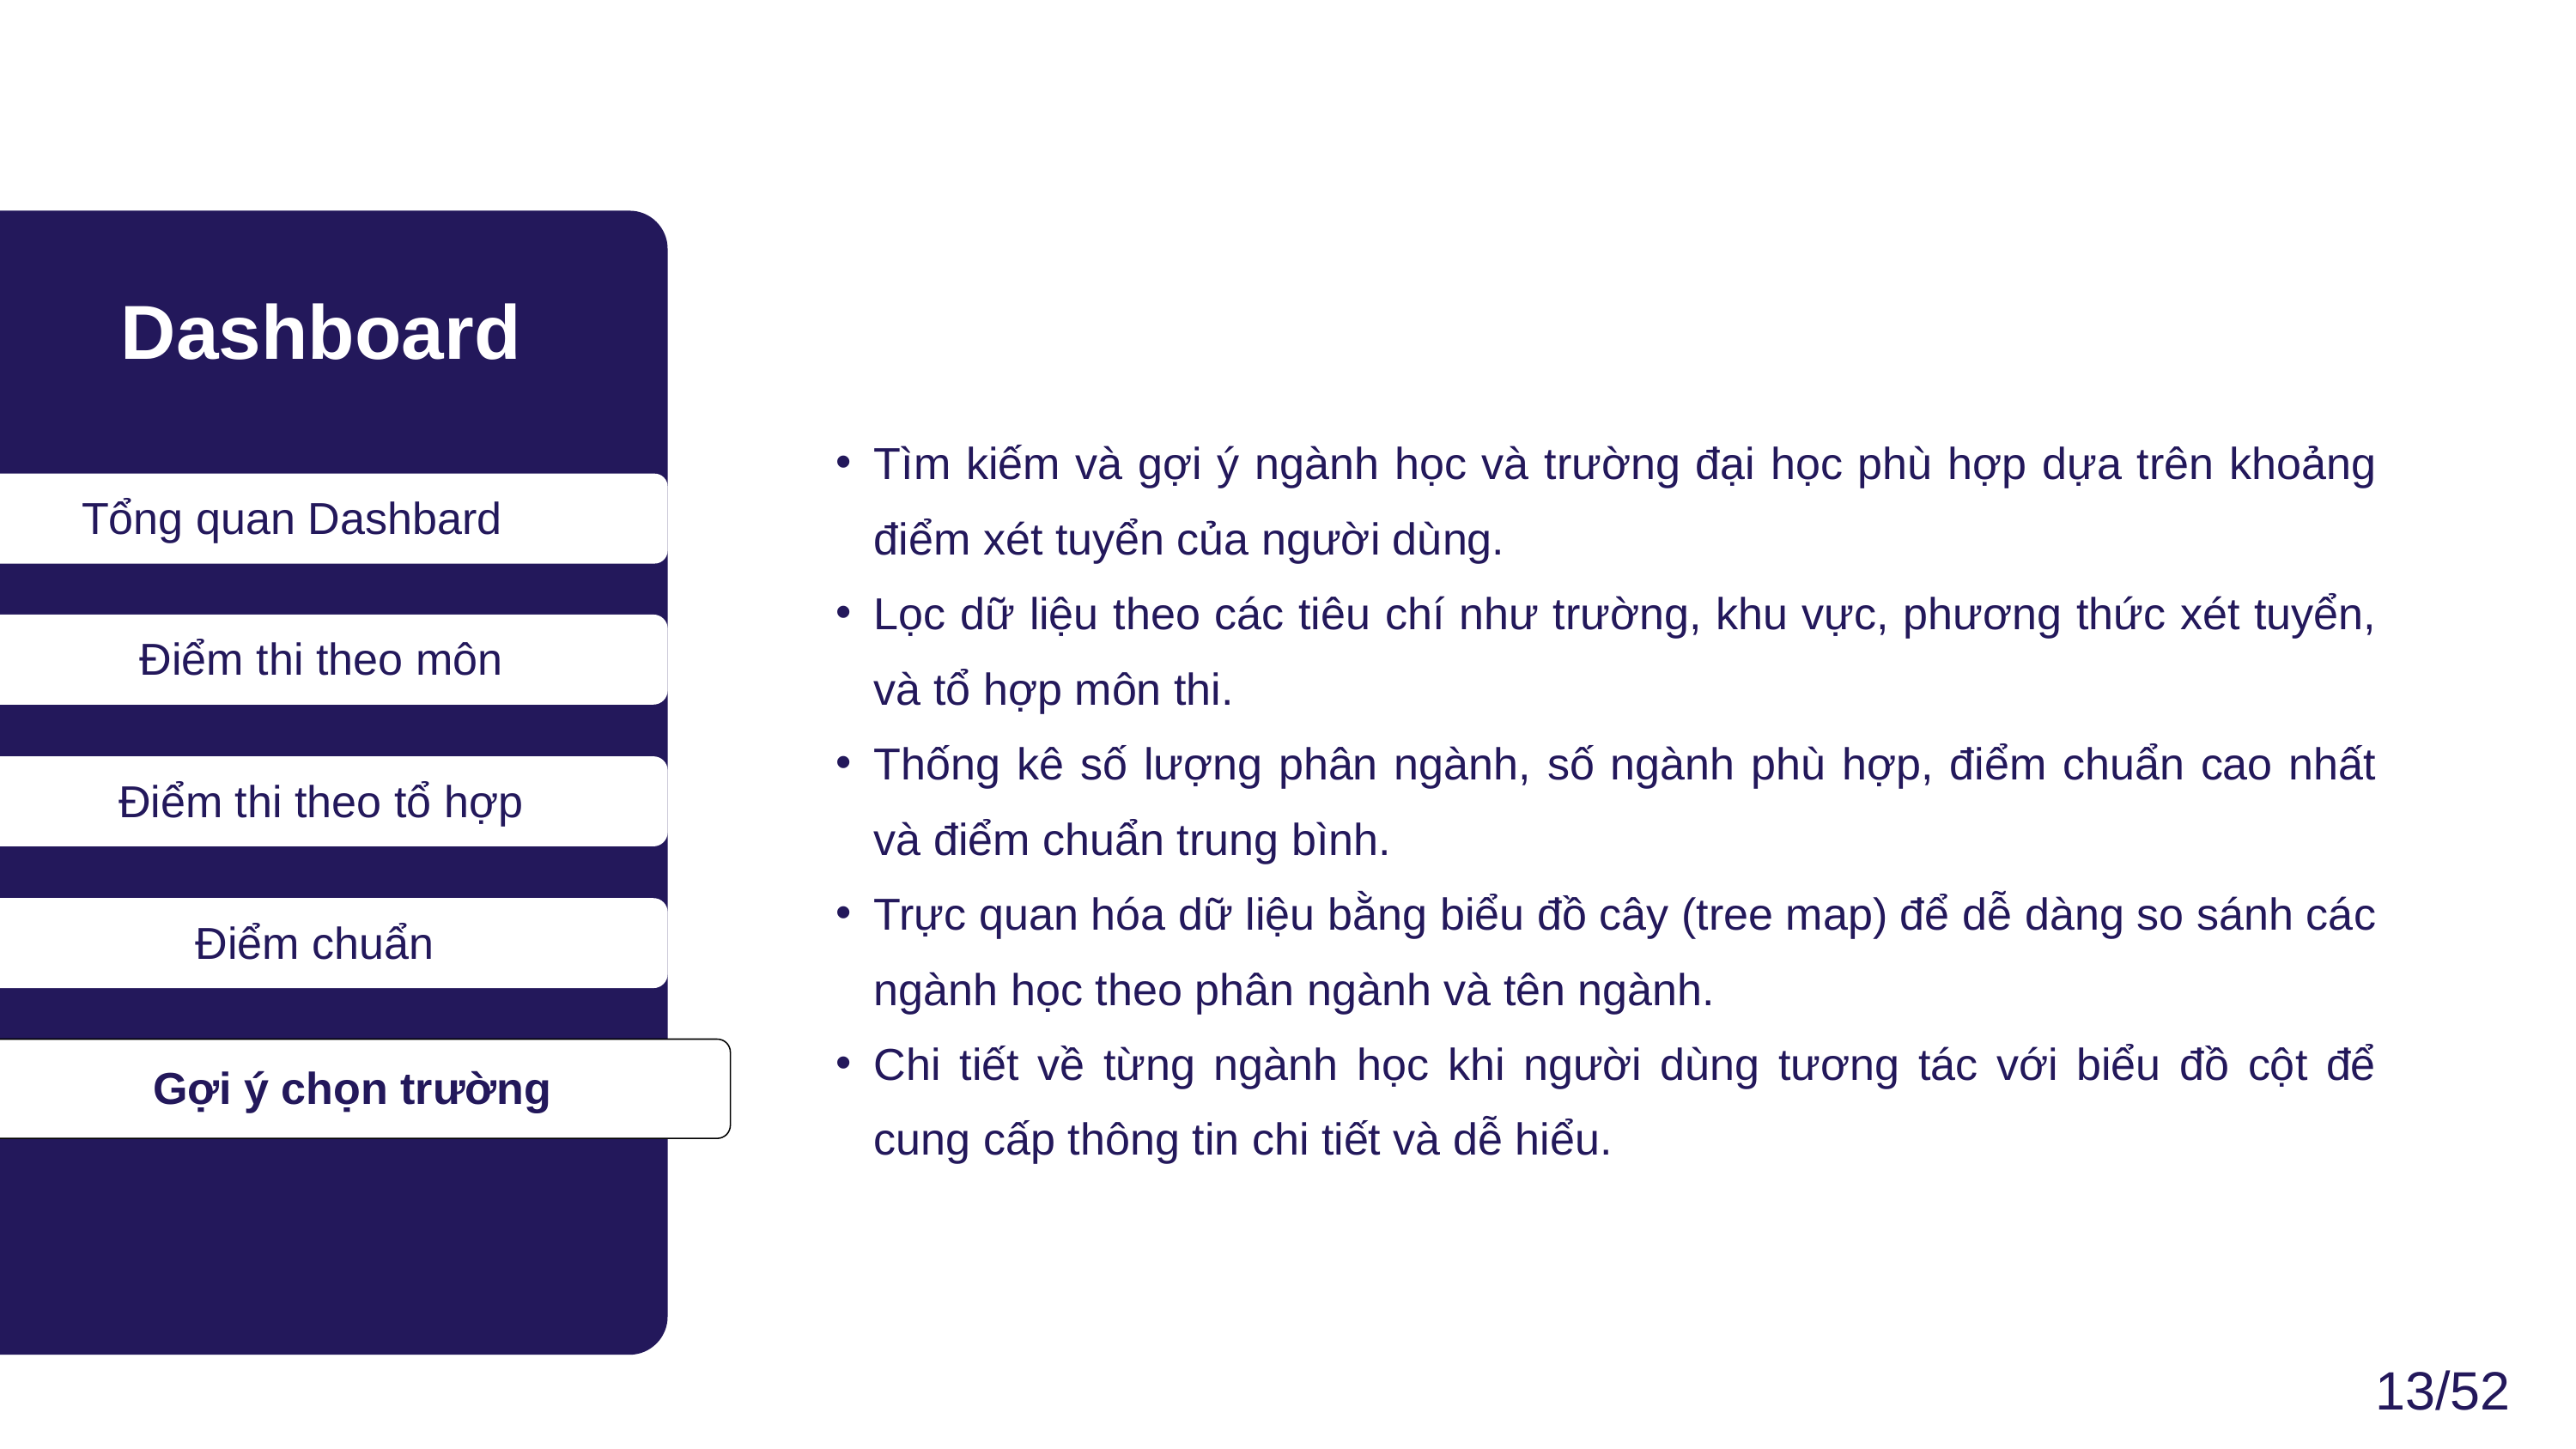

a

Dashboard
Tìm kiếm và gợi ý ngành học và trường đại học phù hợp dựa trên khoảng điểm xét tuyển của người dùng.
Lọc dữ liệu theo các tiêu chí như trường, khu vực, phương thức xét tuyển, và tổ hợp môn thi.
Thống kê số lượng phân ngành, số ngành phù hợp, điểm chuẩn cao nhất và điểm chuẩn trung bình.
Trực quan hóa dữ liệu bằng biểu đồ cây (tree map) để dễ dàng so sánh các ngành học theo phân ngành và tên ngành.
Chi tiết về từng ngành học khi người dùng tương tác với biểu đồ cột để cung cấp thông tin chi tiết và dễ hiểu.

Tổng quan Dashbard

Điểm thi theo môn

Điểm thi theo tổ hợp

Điểm chuẩn

Gợi ý chọn trường
13/52